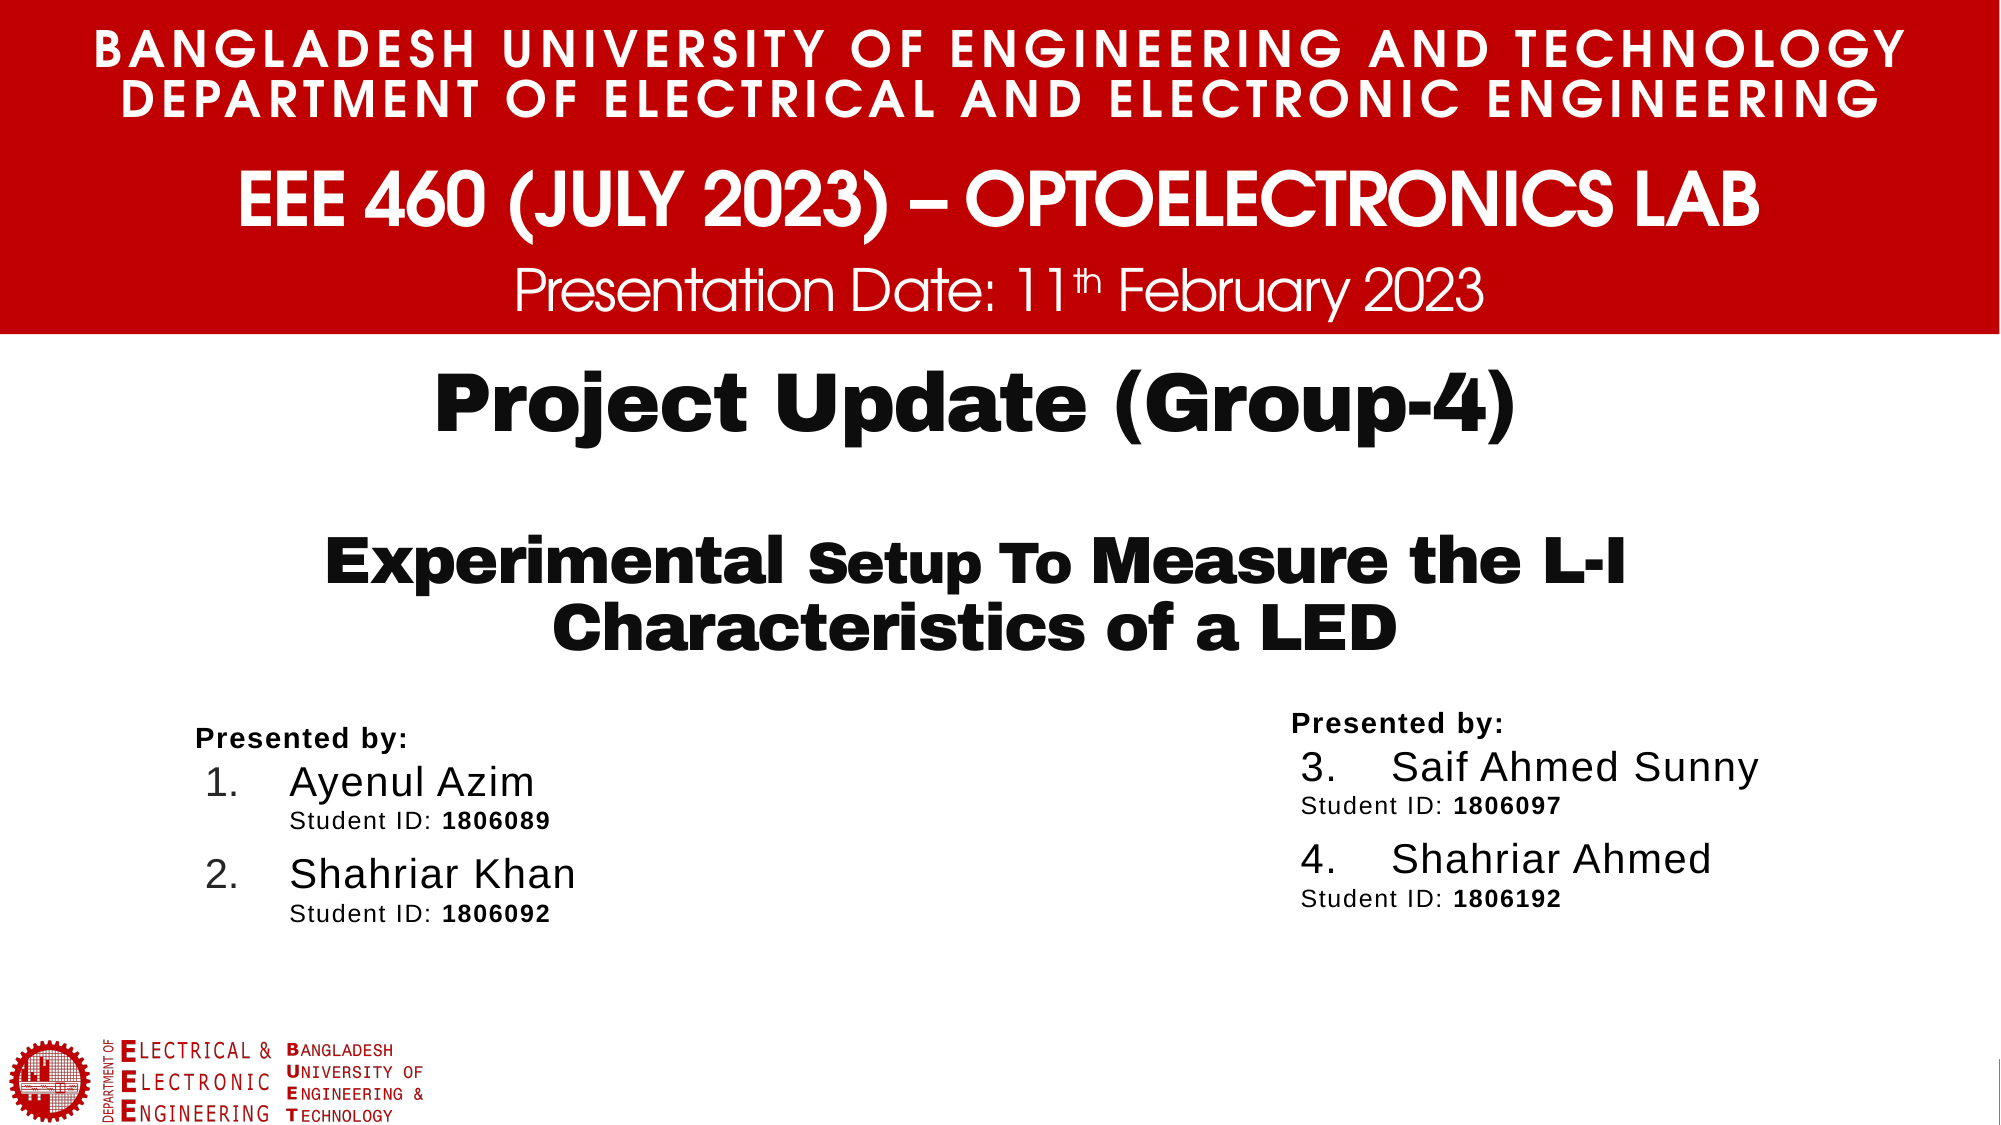

Bangladesh University of Engineering and Technology
Department of Electrical and Electronic Engineering
EEE 460 (July 2023) – Optoelectronics lab
Presentation Date: 11th February 2023
# Project Update (Group-4) Experimental Setup To Measure the L-I Characteristics of a LED
Presented by:
3.    Saif Ahmed Sunny
Student ID: 1806097
4.    Shahriar Ahmed
Student ID: 1806192

Presented by:
Ayenul Azim
Student ID: 1806089
Shahriar Khan
Student ID: 1806092